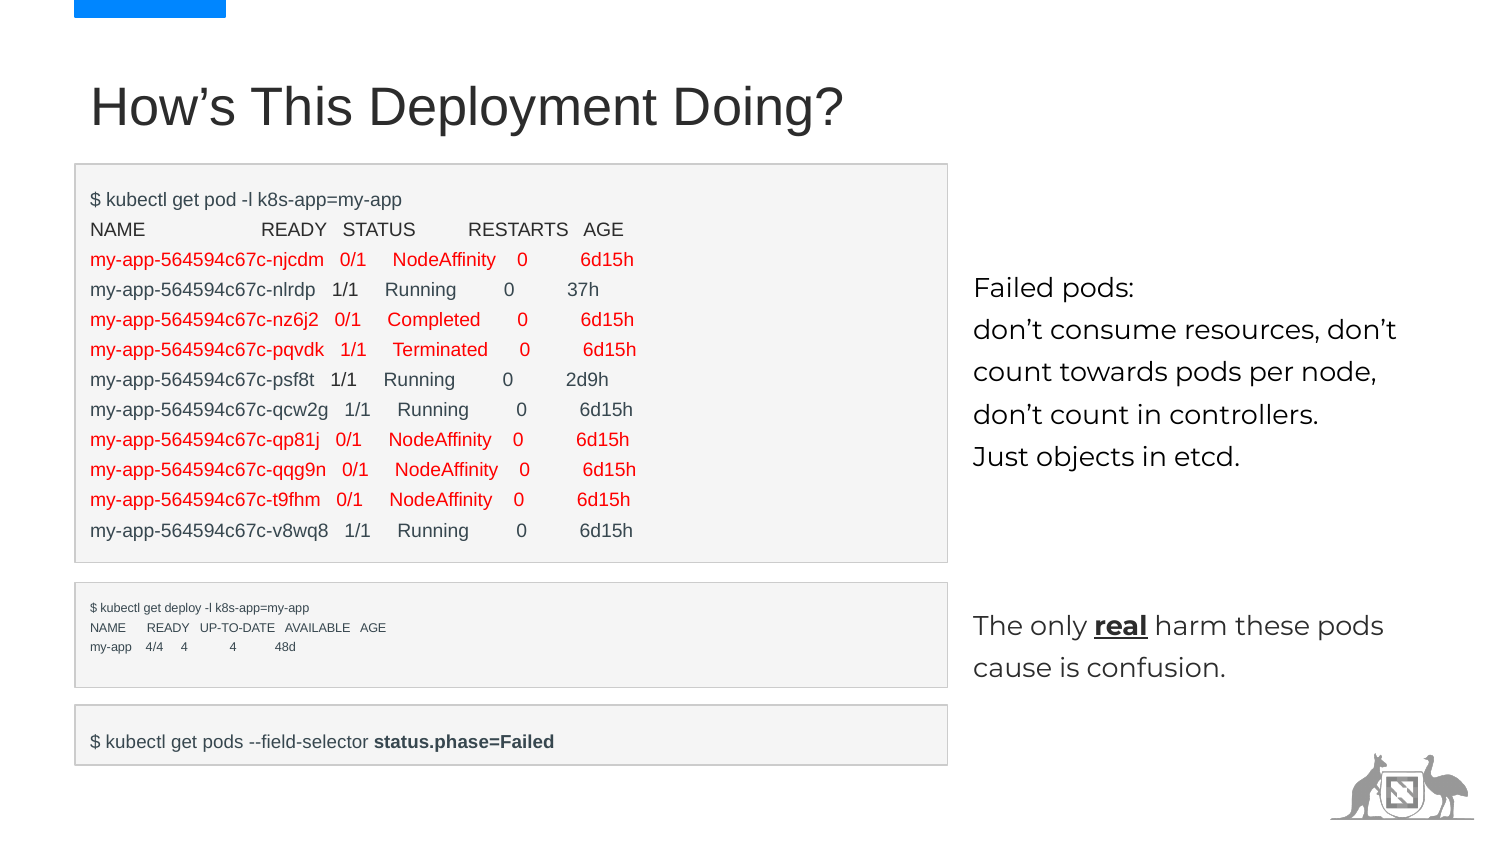

# How’s This Deployment Doing?

$ kubectl get pod -l k8s-app=my-app
NAME                      READY   STATUS          RESTARTS   AGE
my-app-564594c67c-njcdm   0/1     NodeAffinity    0          6d15h
my-app-564594c67c-nlrdp   1/1     Running         0          37h
my-app-564594c67c-nz6j2   0/1     Completed       0          6d15h
my-app-564594c67c-pqvdk   1/1     Terminated      0          6d15h
my-app-564594c67c-psf8t   1/1     Running         0          2d9h
my-app-564594c67c-qcw2g   1/1     Running         0          6d15h
my-app-564594c67c-qp81j   0/1     NodeAffinity    0          6d15h
my-app-564594c67c-qqg9n   0/1     NodeAffinity    0          6d15h
my-app-564594c67c-t9fhm   0/1     NodeAffinity    0          6d15h
my-app-564594c67c-v8wq8   1/1     Running         0          6d15h

Failed pods:
don’t consume resources, don’t count towards pods per node, don’t count in controllers.
Just objects in etcd.

The only real harm these pods cause is confusion.
$ kubectl get deploy -l k8s-app=my-app
NAME      READY   UP-TO-DATE   AVAILABLE   AGE
my-app    4/4     4            4           48d

$ kubectl get pods --field-selector status.phase=Failed